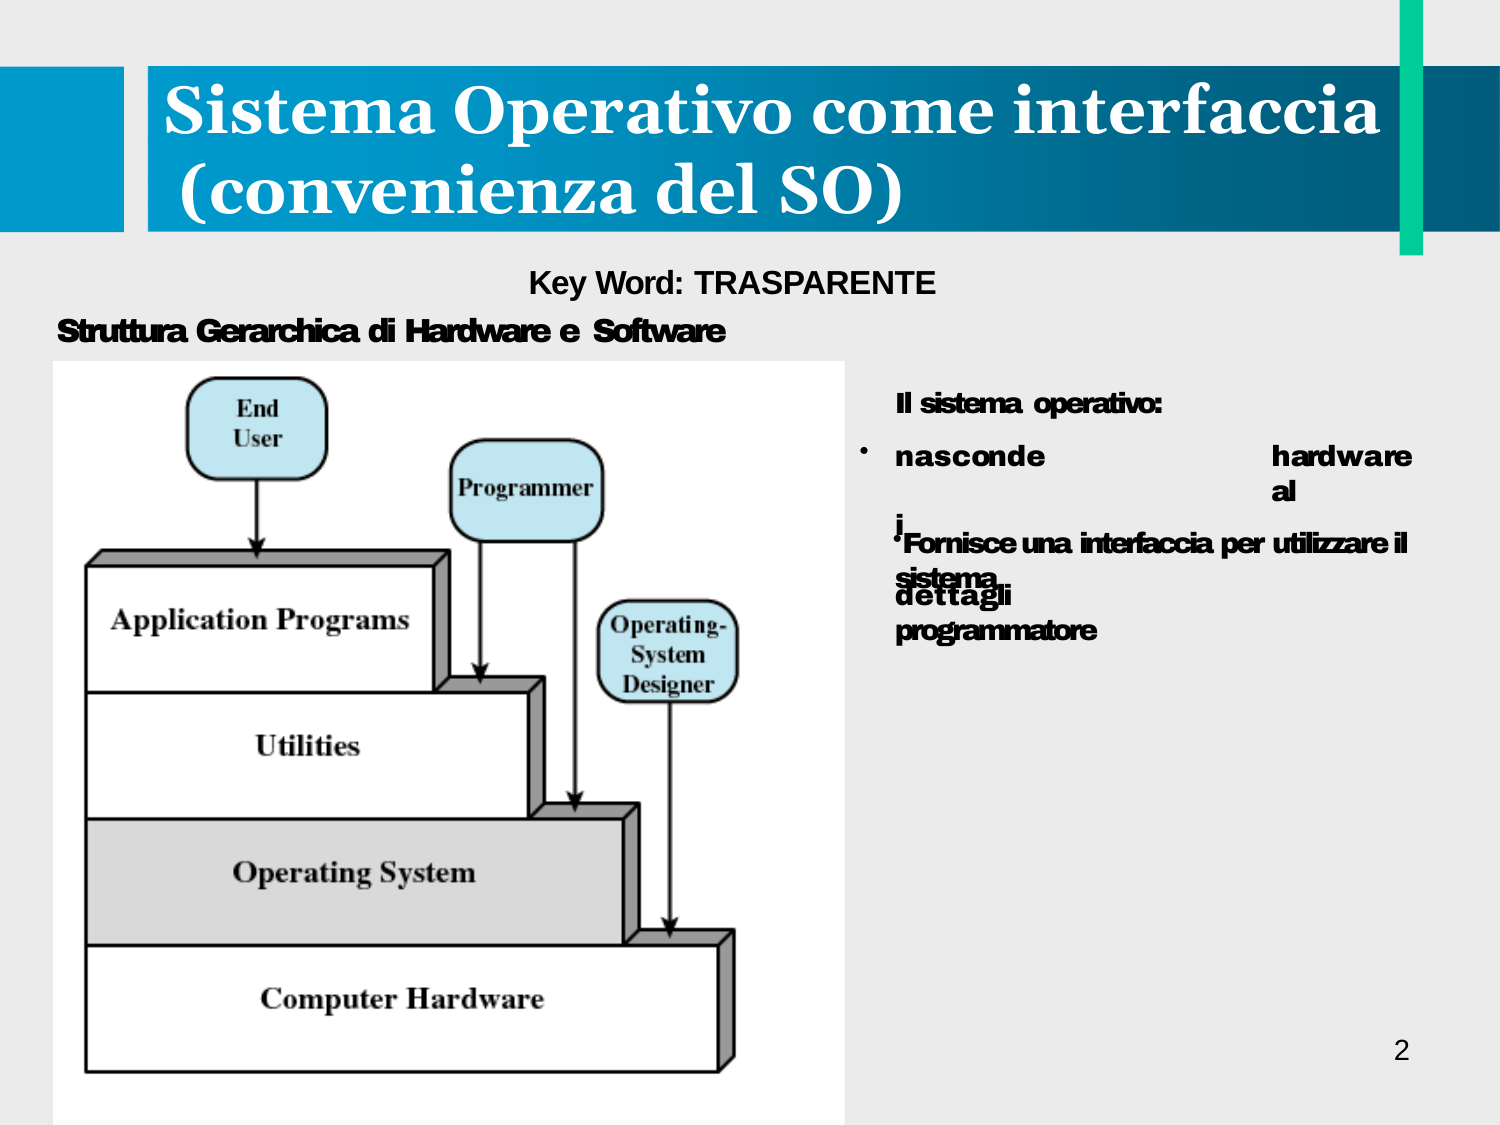

# Sistema Operativo come interfaccia  (convenienza del SO)

Key Word: TRASPARENTE
Struttura Gerarchica di Hardware e Software
Il sistema operativo:
nasconde	i	dettagli  programmatore

hardware	al
Fornisce una interfaccia per utilizzare il  sistema
2